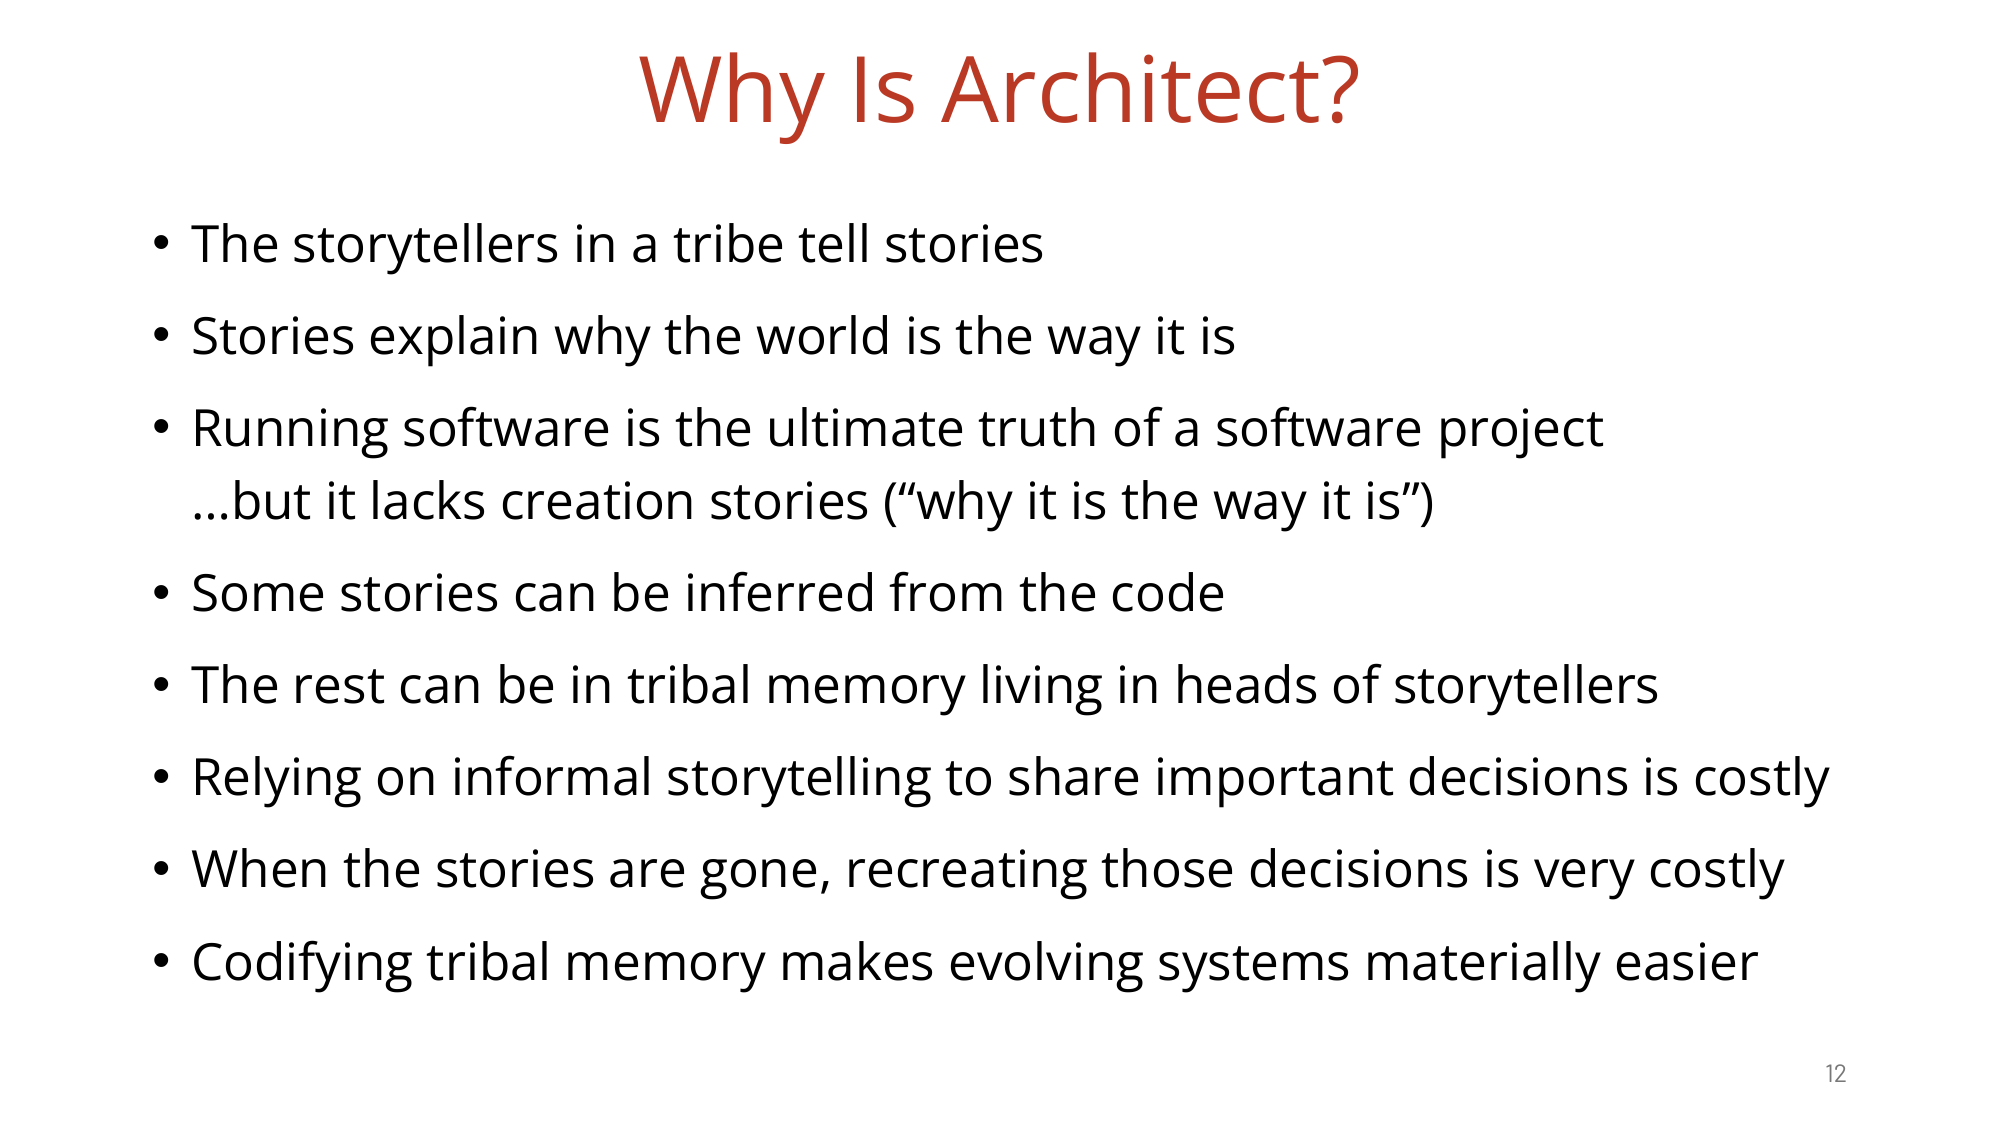

# Why Is Architect?
The storytellers in a tribe tell stories
Stories explain why the world is the way it is
Running software is the ultimate truth of a software project
…but it lacks creation stories (“why it is the way it is”)
Some stories can be inferred from the code
The rest can be in tribal memory living in heads of storytellers
Relying on informal storytelling to share important decisions is costly
When the stories are gone, recreating those decisions is very costly
Codifying tribal memory makes evolving systems materially easier
12